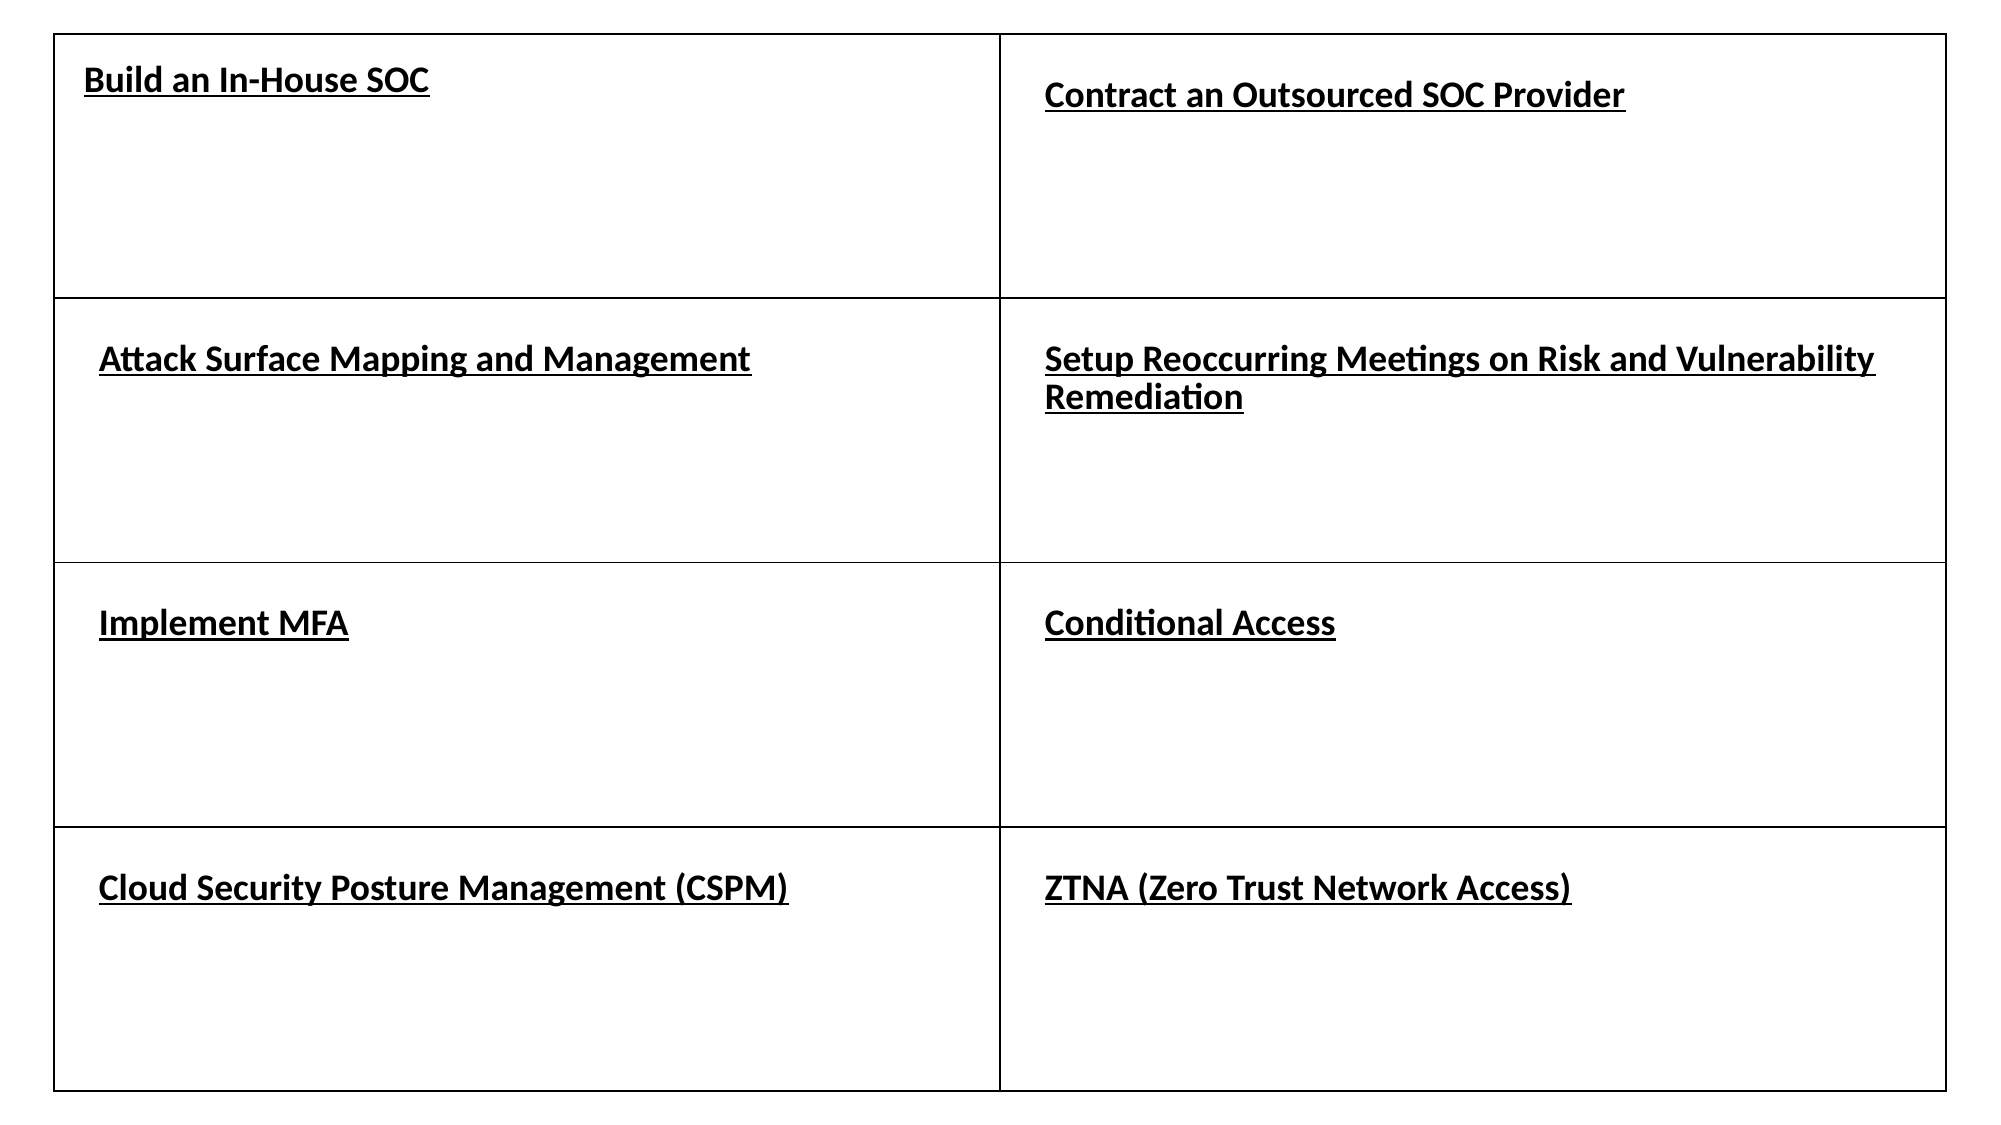

| Build an In-House SOC | Contract an Outsourced SOC Provider |
| --- | --- |
| Attack Surface Mapping and Management | Setup Reoccurring Meetings on Risk and Vulnerability Remediation |
| Implement MFA | Conditional Access |
| Cloud Security Posture Management (CSPM) | ZTNA (Zero Trust Network Access) |